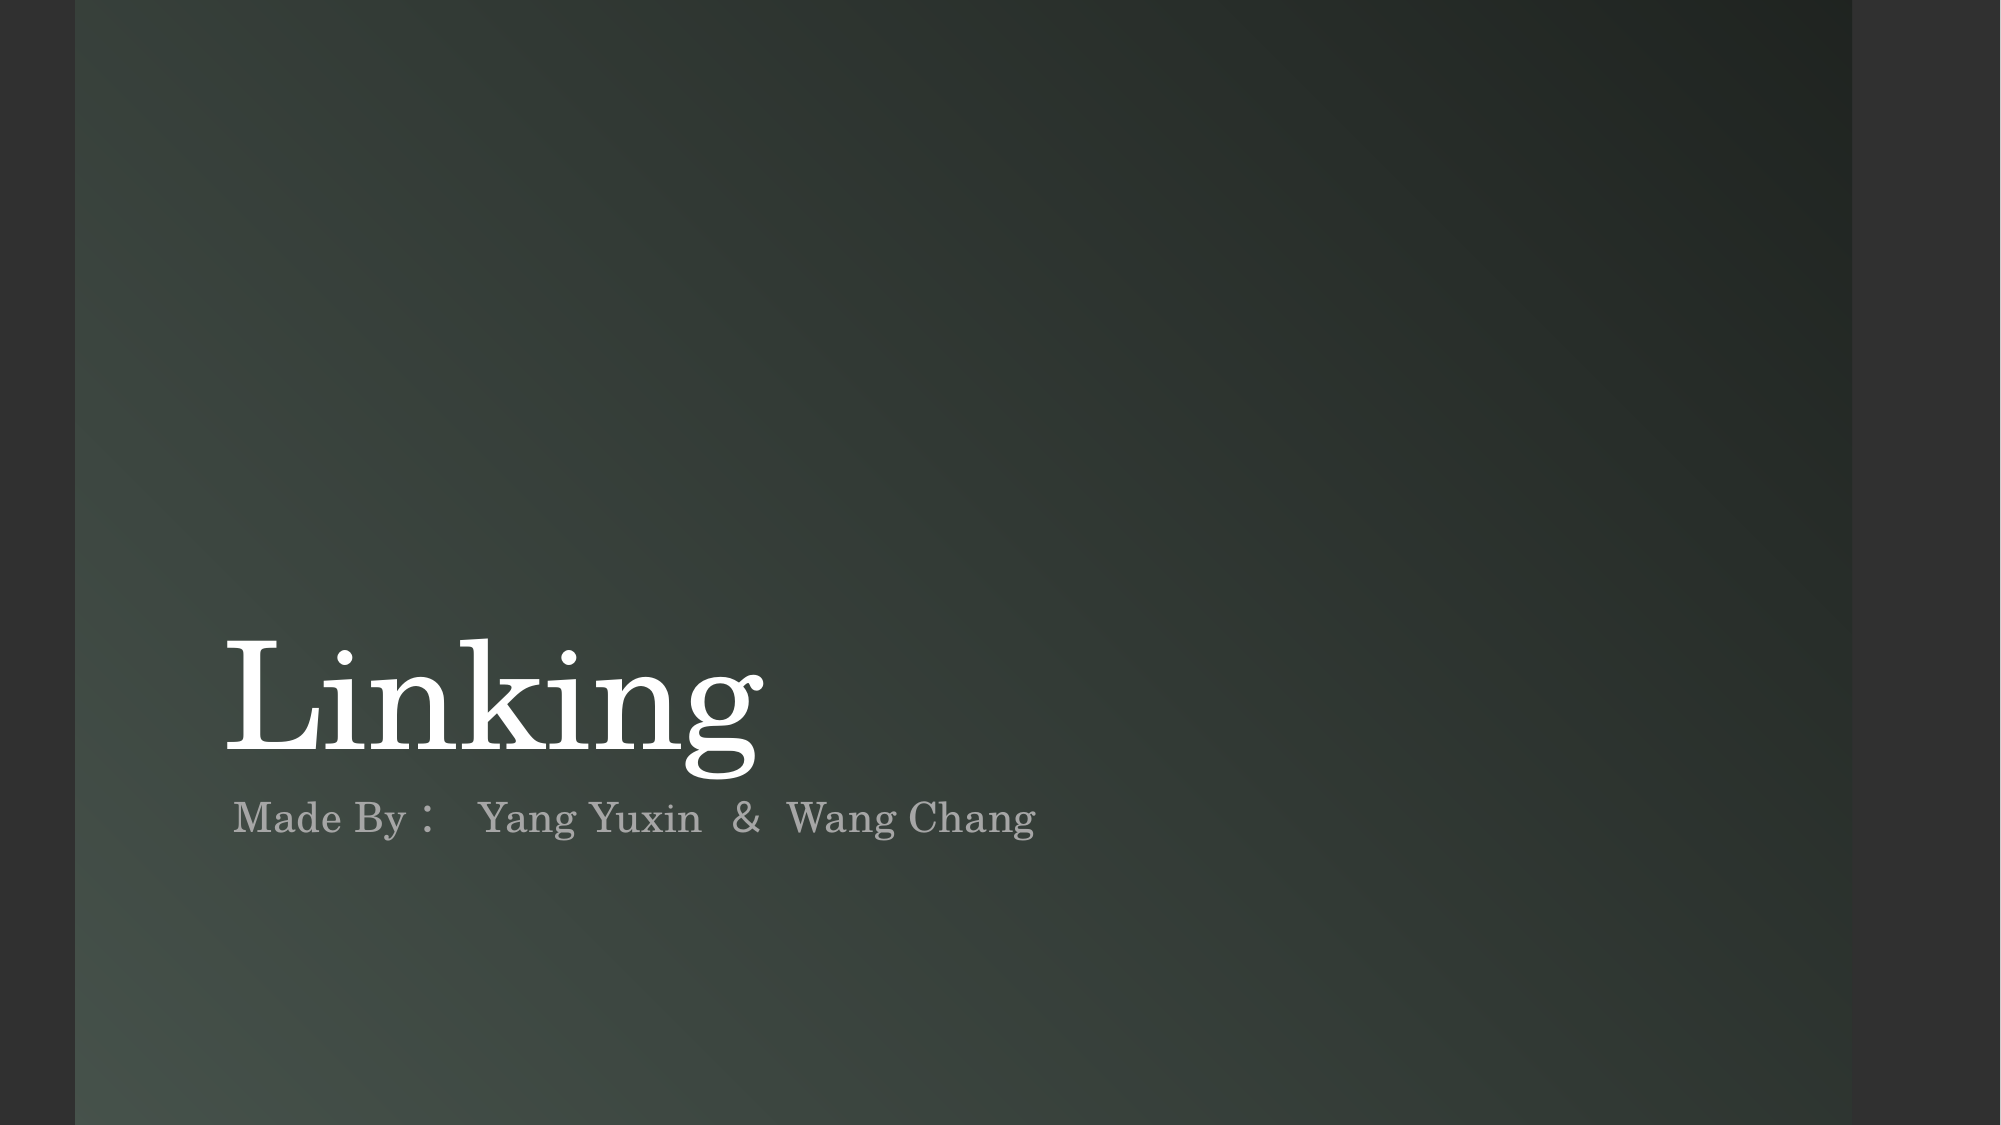

# Linking
 Made By： Yang Yuxin ＆ Wang Chang